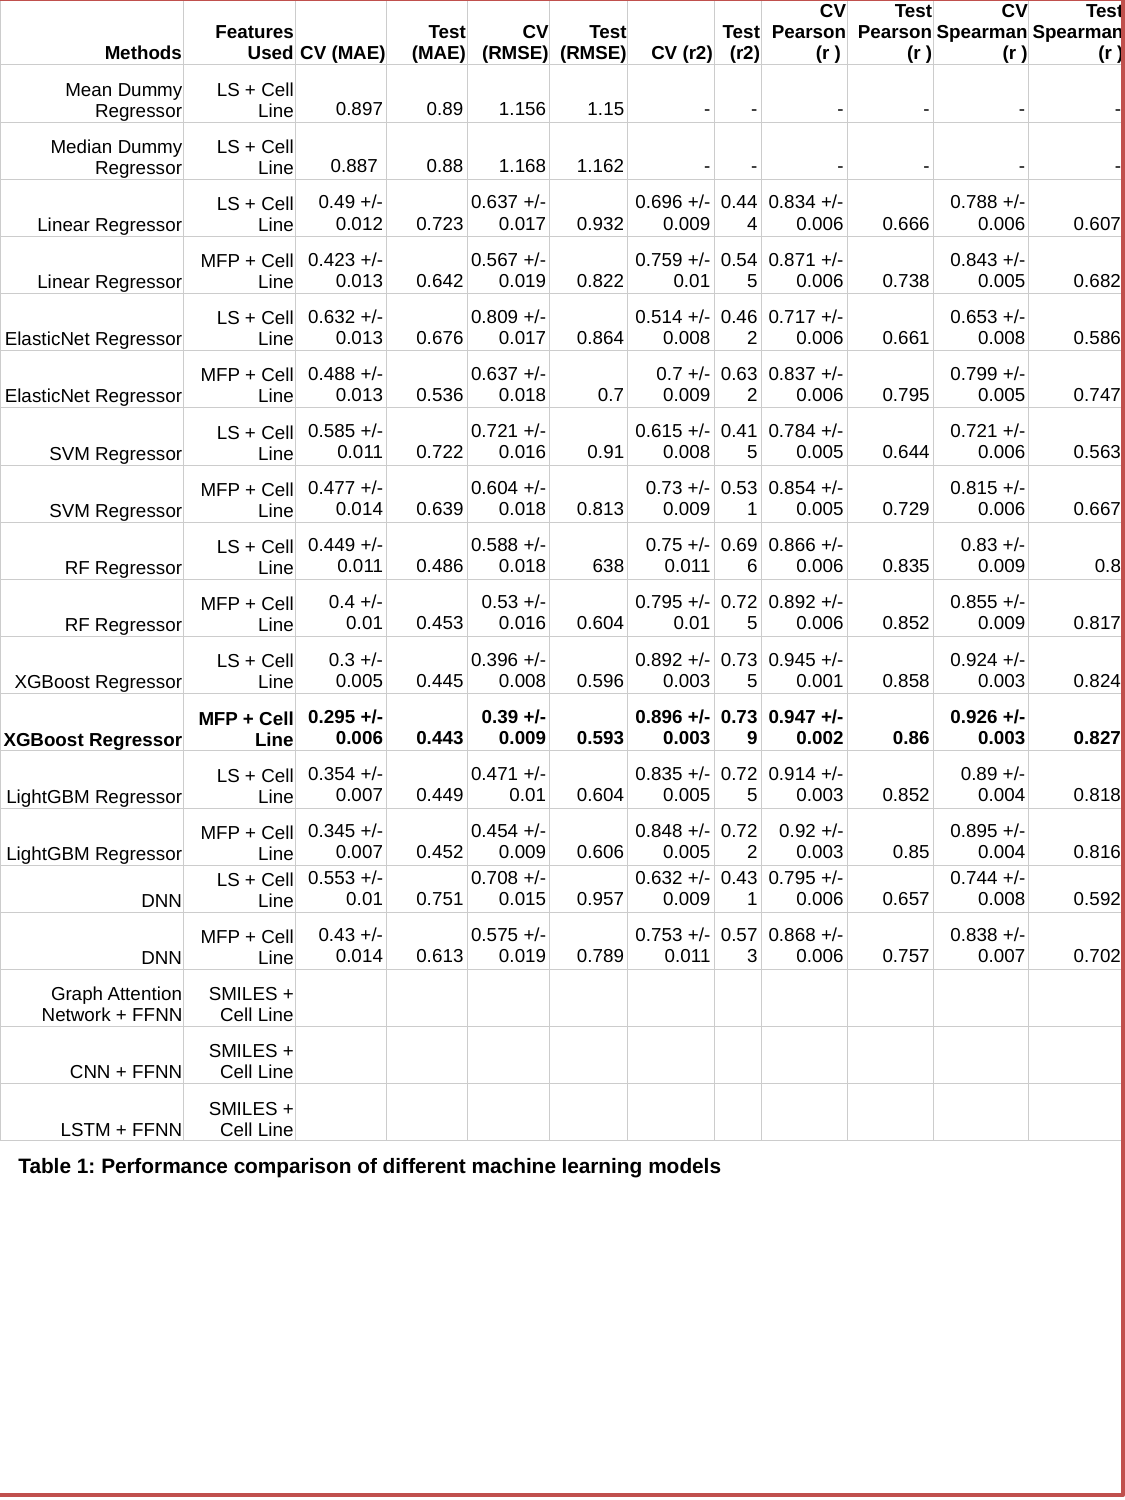

| Methods | Features Used | CV (MAE) | Test (MAE) | CV (RMSE) | Test (RMSE) | CV (r2) | Test (r2) | CV Pearson (r ) | Test Pearson (r ) | CV Spearman (r ) | Test Spearman (r ) |
| --- | --- | --- | --- | --- | --- | --- | --- | --- | --- | --- | --- |
| Mean Dummy Regressor | LS + Cell Line | 0.897 | 0.89 | 1.156 | 1.15 | - | - | - | - | - | - |
| Median Dummy Regressor | LS + Cell Line | 0.887 | 0.88 | 1.168 | 1.162 | - | - | - | - | - | - |
| Linear Regressor | LS + Cell Line | 0.49 +/- 0.012 | 0.723 | 0.637 +/- 0.017 | 0.932 | 0.696 +/- 0.009 | 0.444 | 0.834 +/- 0.006 | 0.666 | 0.788 +/- 0.006 | 0.607 |
| Linear Regressor | MFP + Cell Line | 0.423 +/- 0.013 | 0.642 | 0.567 +/- 0.019 | 0.822 | 0.759 +/- 0.01 | 0.545 | 0.871 +/- 0.006 | 0.738 | 0.843 +/- 0.005 | 0.682 |
| ElasticNet Regressor | LS + Cell Line | 0.632 +/- 0.013 | 0.676 | 0.809 +/- 0.017 | 0.864 | 0.514 +/- 0.008 | 0.462 | 0.717 +/- 0.006 | 0.661 | 0.653 +/- 0.008 | 0.586 |
| ElasticNet Regressor | MFP + Cell Line | 0.488 +/- 0.013 | 0.536 | 0.637 +/- 0.018 | 0.7 | 0.7 +/- 0.009 | 0.632 | 0.837 +/- 0.006 | 0.795 | 0.799 +/- 0.005 | 0.747 |
| SVM Regressor | LS + Cell Line | 0.585 +/- 0.011 | 0.722 | 0.721 +/- 0.016 | 0.91 | 0.615 +/- 0.008 | 0.415 | 0.784 +/- 0.005 | 0.644 | 0.721 +/- 0.006 | 0.563 |
| SVM Regressor | MFP + Cell Line | 0.477 +/- 0.014 | 0.639 | 0.604 +/- 0.018 | 0.813 | 0.73 +/- 0.009 | 0.531 | 0.854 +/- 0.005 | 0.729 | 0.815 +/- 0.006 | 0.667 |
| RF Regressor | LS + Cell Line | 0.449 +/- 0.011 | 0.486 | 0.588 +/- 0.018 | 638 | 0.75 +/- 0.011 | 0.696 | 0.866 +/- 0.006 | 0.835 | 0.83 +/- 0.009 | 0.8 |
| RF Regressor | MFP + Cell Line | 0.4 +/- 0.01 | 0.453 | 0.53 +/- 0.016 | 0.604 | 0.795 +/- 0.01 | 0.725 | 0.892 +/- 0.006 | 0.852 | 0.855 +/- 0.009 | 0.817 |
| XGBoost Regressor | LS + Cell Line | 0.3 +/- 0.005 | 0.445 | 0.396 +/- 0.008 | 0.596 | 0.892 +/- 0.003 | 0.735 | 0.945 +/- 0.001 | 0.858 | 0.924 +/- 0.003 | 0.824 |
| XGBoost Regressor | MFP + Cell Line | 0.295 +/- 0.006 | 0.443 | 0.39 +/- 0.009 | 0.593 | 0.896 +/- 0.003 | 0.739 | 0.947 +/- 0.002 | 0.86 | 0.926 +/- 0.003 | 0.827 |
| LightGBM Regressor | LS + Cell Line | 0.354 +/- 0.007 | 0.449 | 0.471 +/- 0.01 | 0.604 | 0.835 +/- 0.005 | 0.725 | 0.914 +/- 0.003 | 0.852 | 0.89 +/- 0.004 | 0.818 |
| LightGBM Regressor | MFP + Cell Line | 0.345 +/- 0.007 | 0.452 | 0.454 +/- 0.009 | 0.606 | 0.848 +/- 0.005 | 0.722 | 0.92 +/- 0.003 | 0.85 | 0.895 +/- 0.004 | 0.816 |
| DNN | LS + Cell Line | 0.553 +/- 0.01 | 0.751 | 0.708 +/- 0.015 | 0.957 | 0.632 +/- 0.009 | 0.431 | 0.795 +/- 0.006 | 0.657 | 0.744 +/- 0.008 | 0.592 |
| DNN | MFP + Cell Line | 0.43 +/- 0.014 | 0.613 | 0.575 +/- 0.019 | 0.789 | 0.753 +/- 0.011 | 0.573 | 0.868 +/- 0.006 | 0.757 | 0.838 +/- 0.007 | 0.702 |
| Graph Attention Network + FFNN | SMILES + Cell Line |  |  |  |  |  |  |  |  |  |  |
| CNN + FFNN | SMILES + Cell Line |  |  |  |  |  |  |  |  |  |  |
| LSTM + FFNN | SMILES + Cell Line |  |  |  |  |  |  |  |  |  |  |

Table 1: Performance comparison of different machine learning models